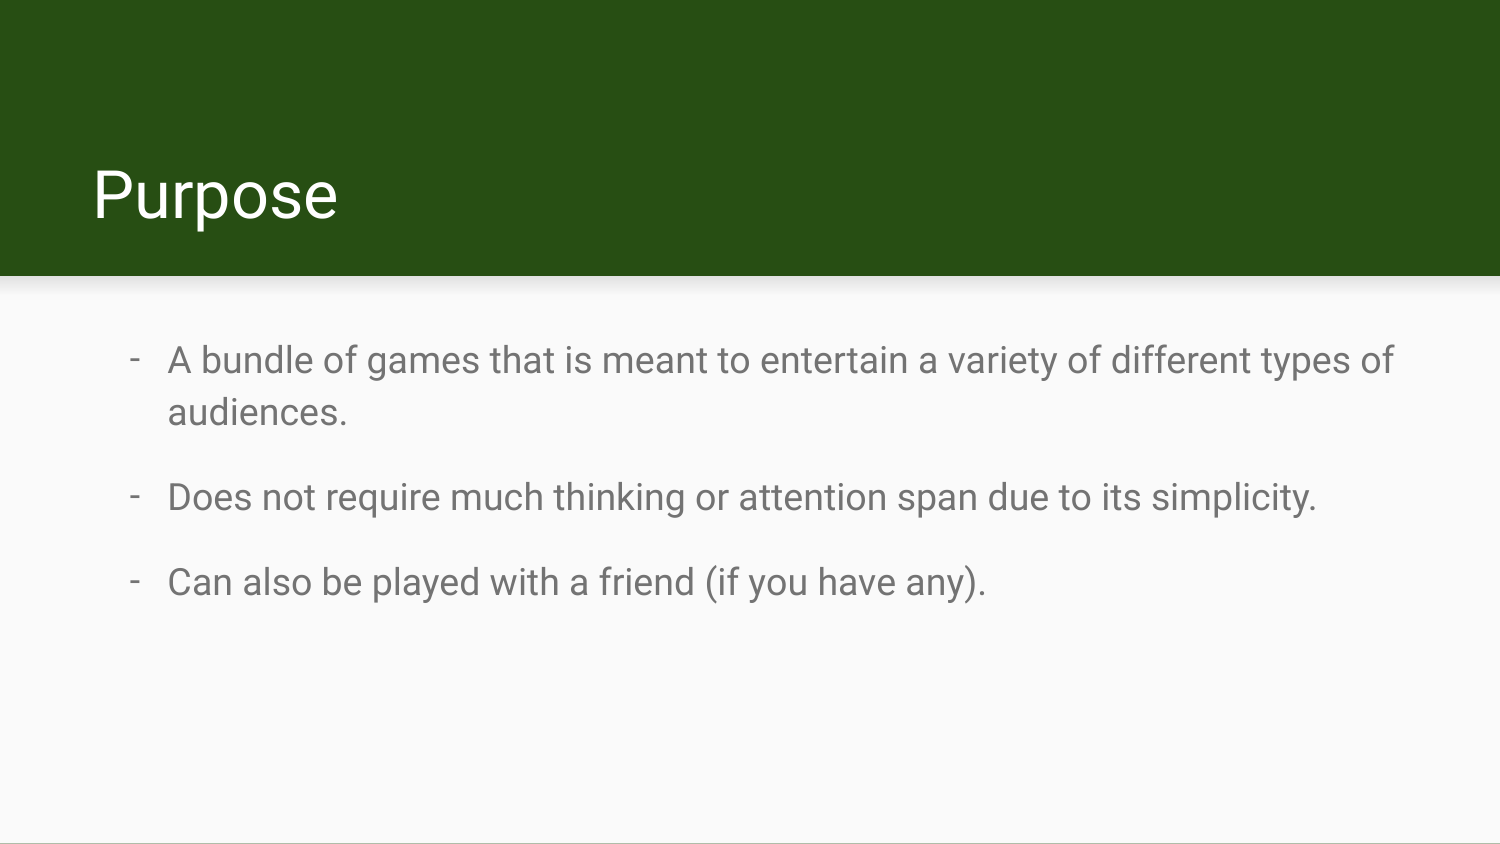

# Purpose
A bundle of games that is meant to entertain a variety of different types of audiences.
Does not require much thinking or attention span due to its simplicity.
Can also be played with a friend (if you have any).